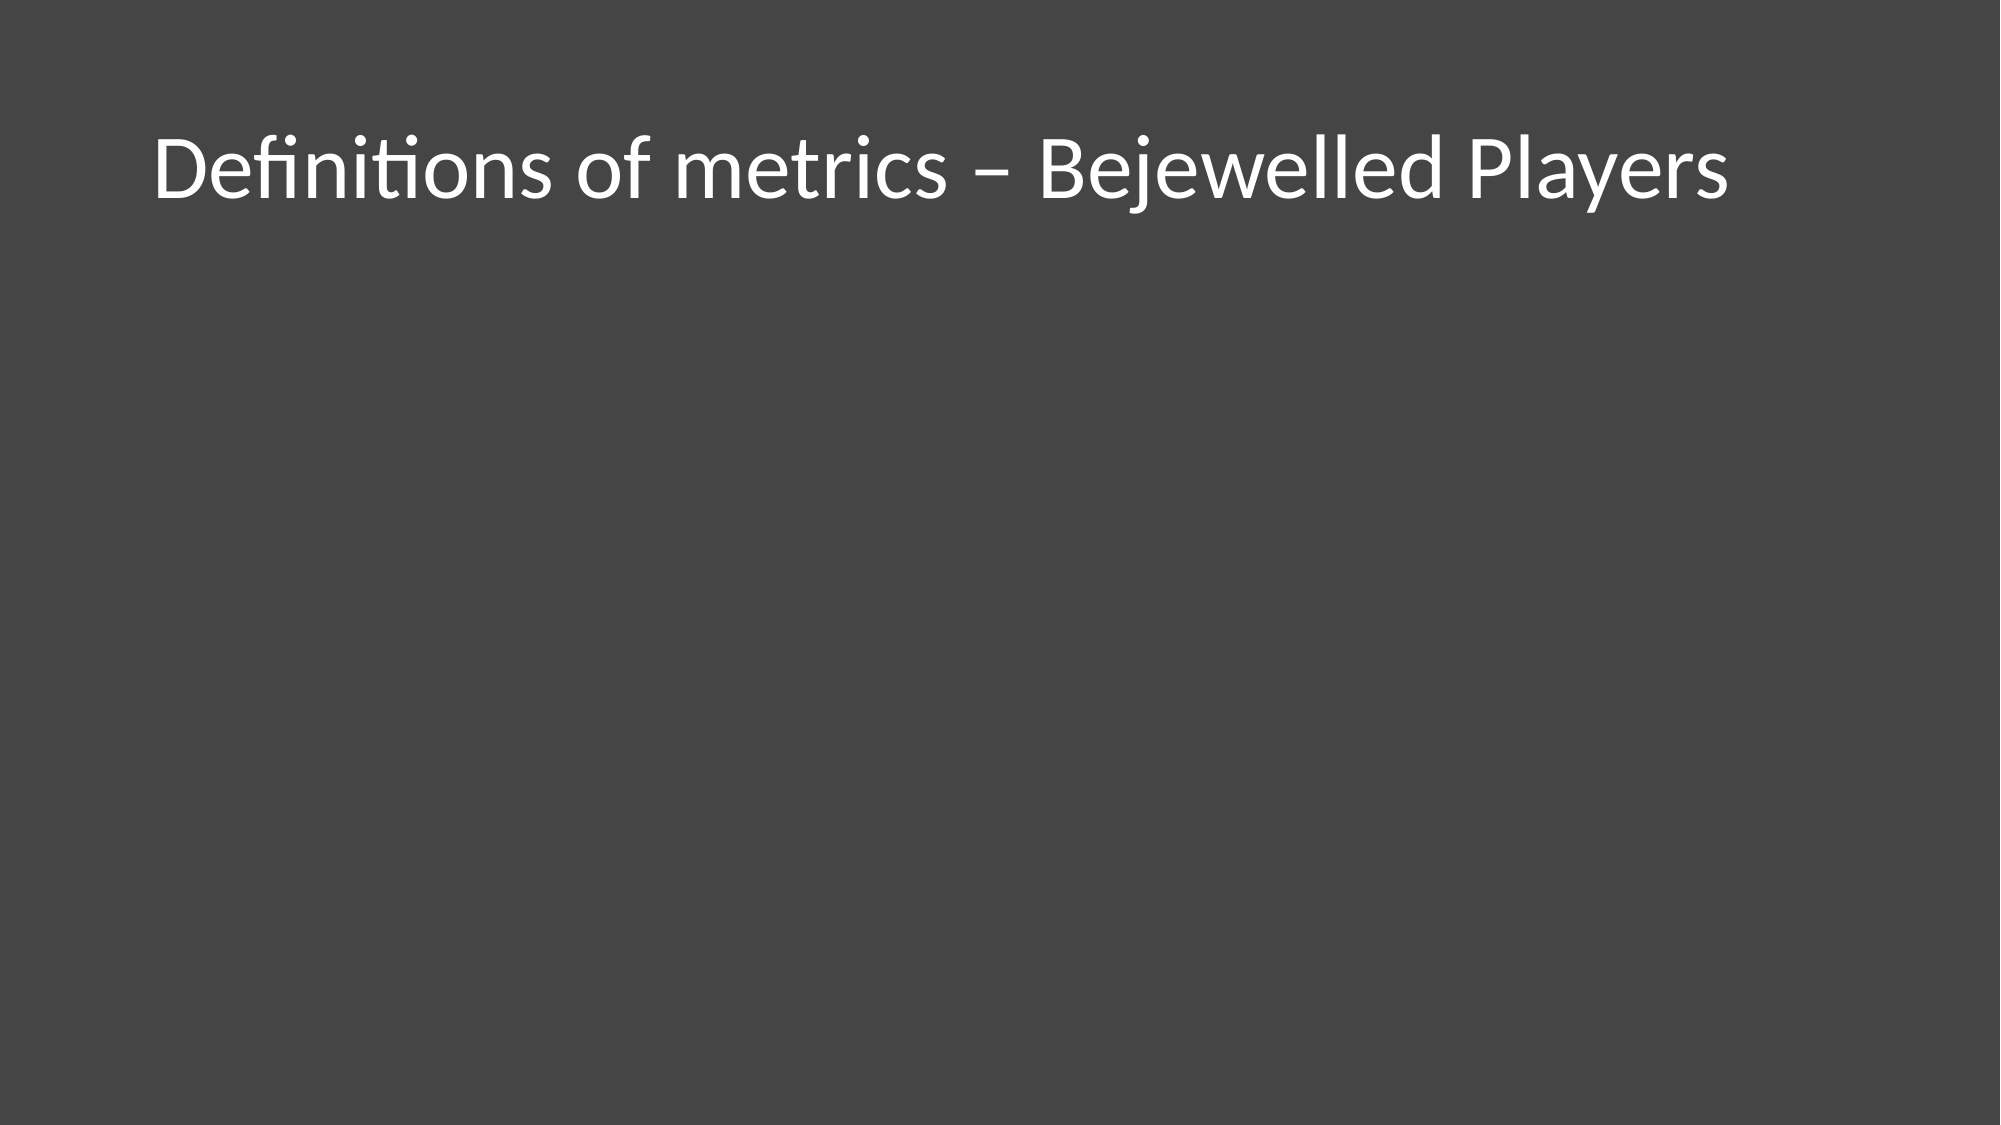

# Definitions of metrics – Bejewelled Players